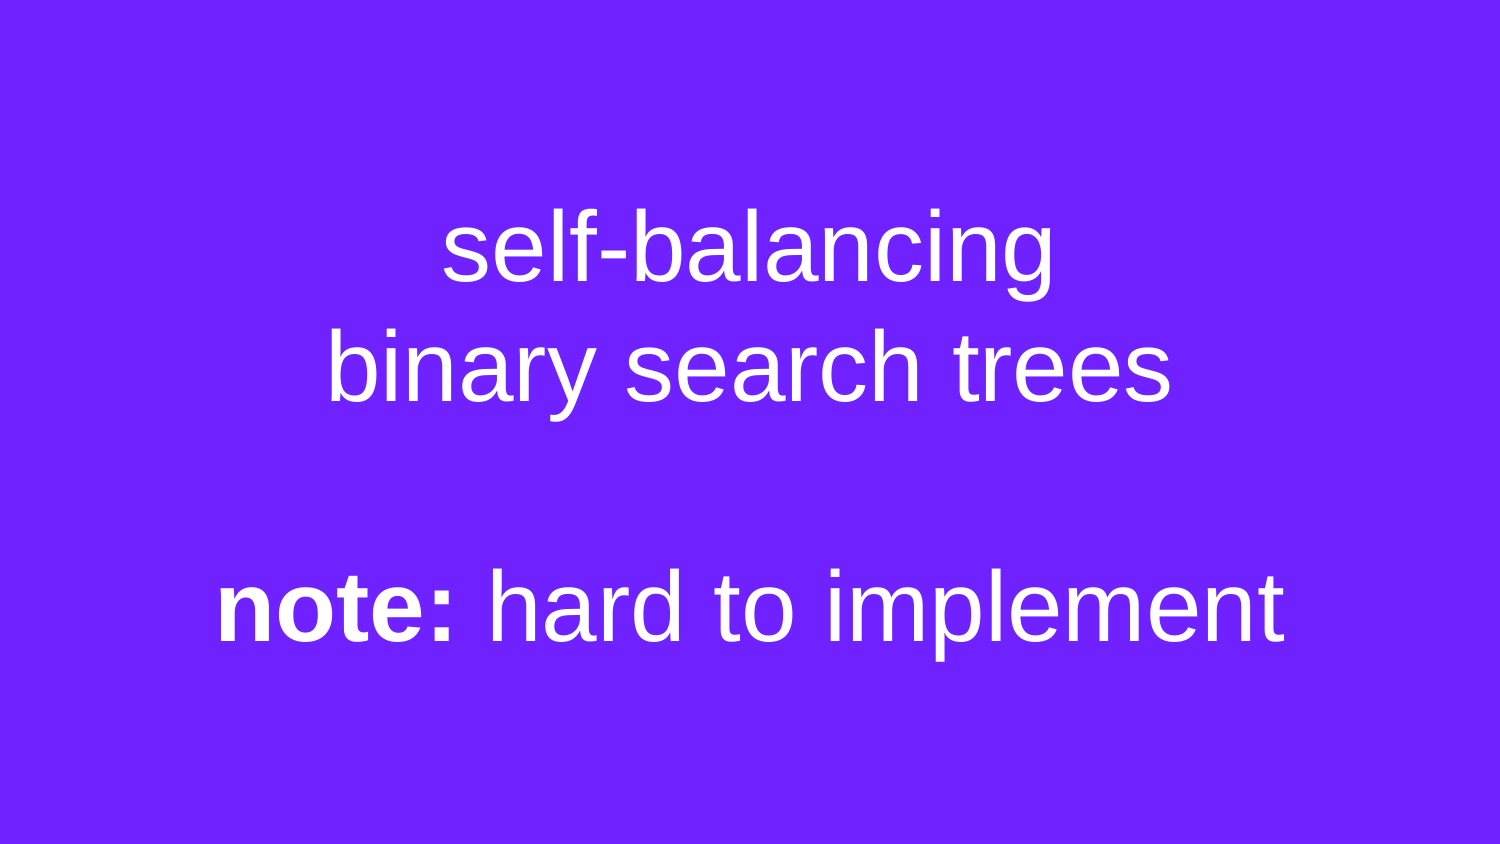

# self-balancing binary search trees note: hard to implement